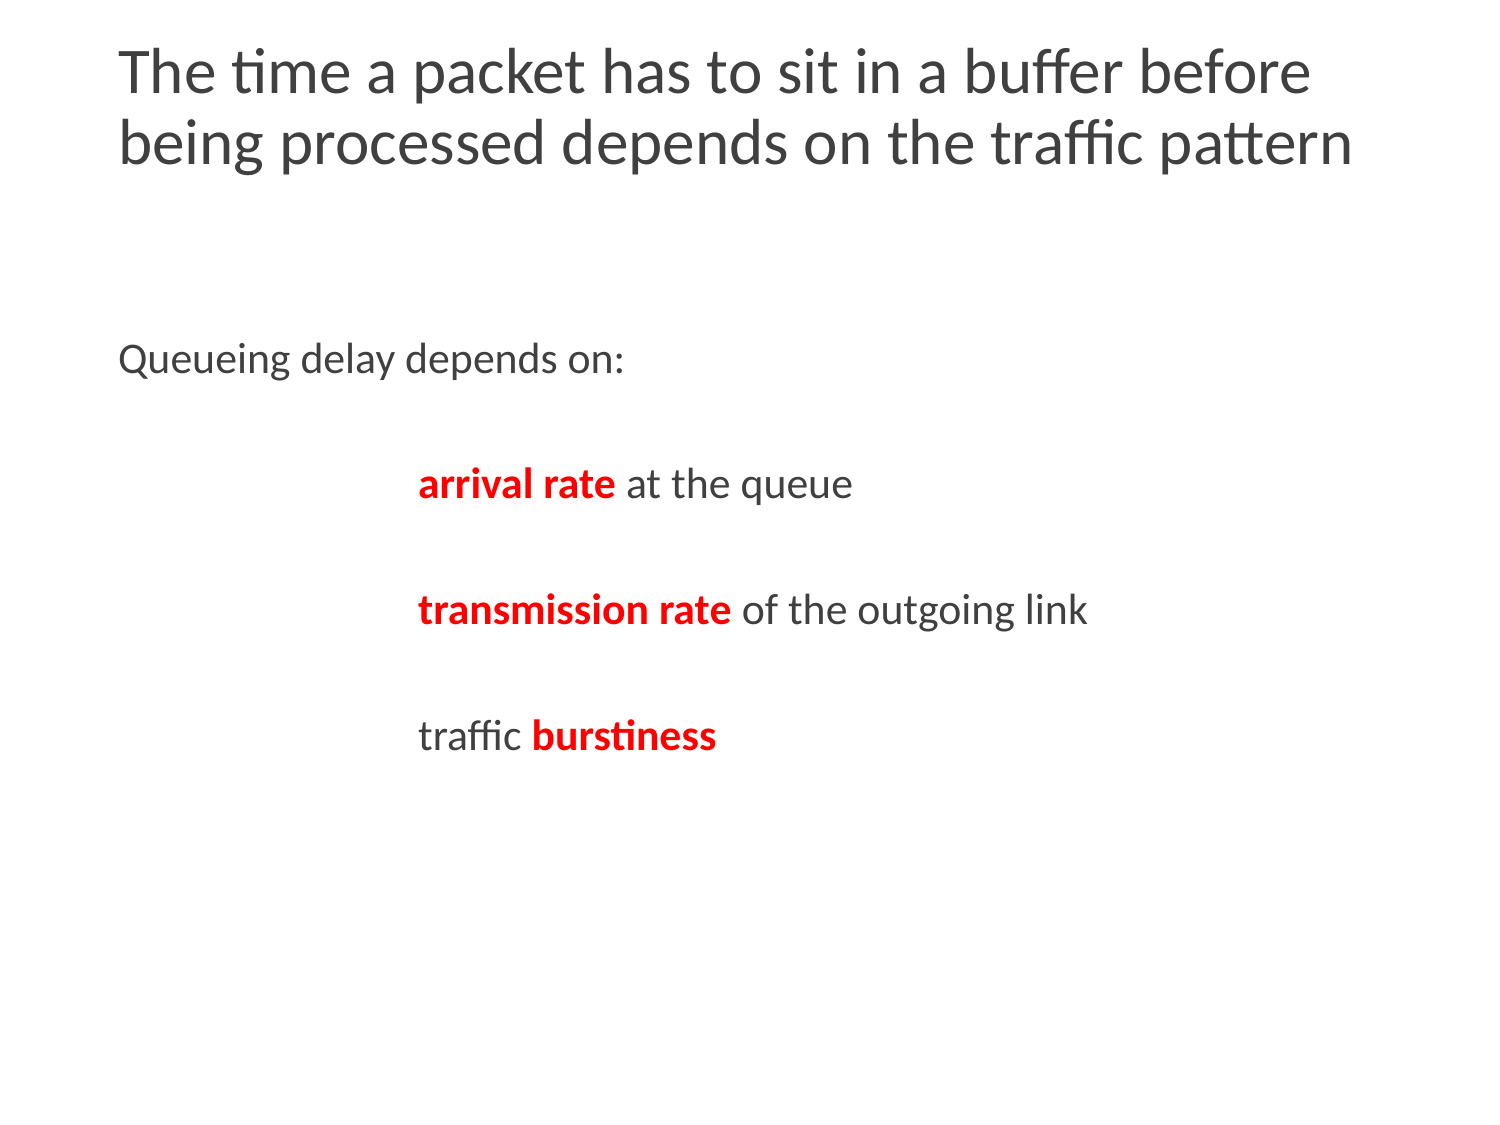

# The time a packet has to sit in a buffer before being processed depends on the traffic pattern

Queueing delay depends on:

		arrival rate at the queue

		transmission rate of the outgoing link

		traffic burstiness